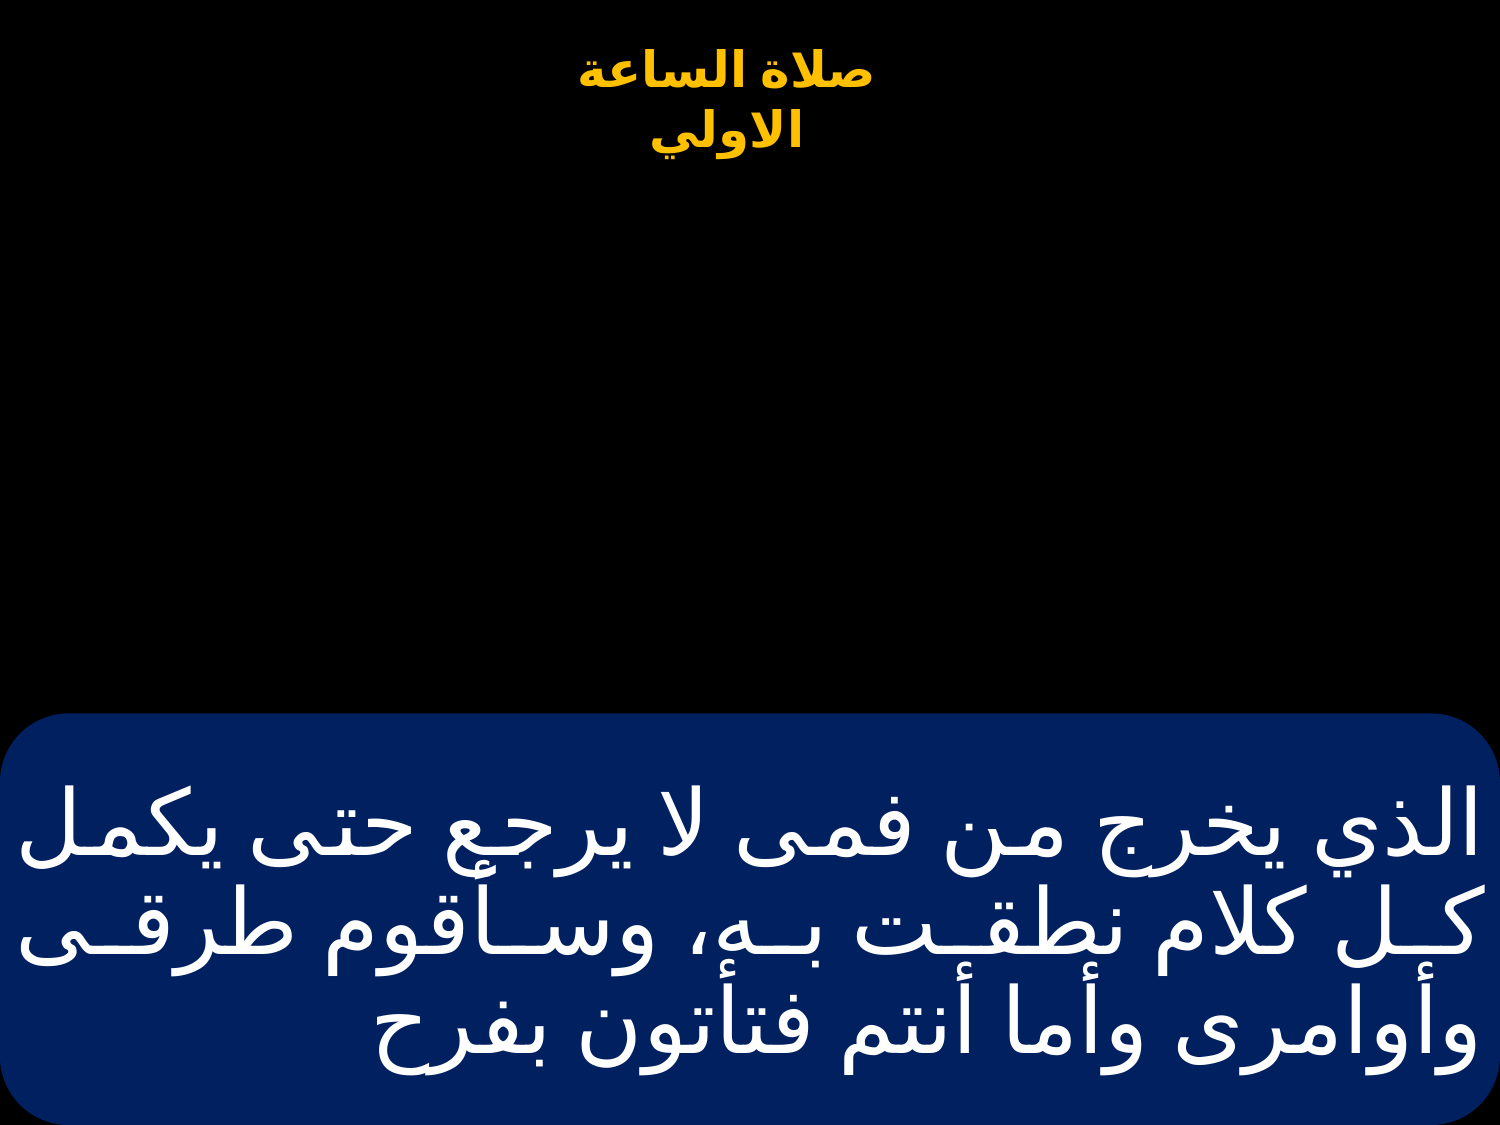

# الذي يخرج من فمى لا يرجع حتى يكمل كل كلام نطقت به، وسأقوم طرقى وأوامرى وأما أنتم فتأتون بفرح